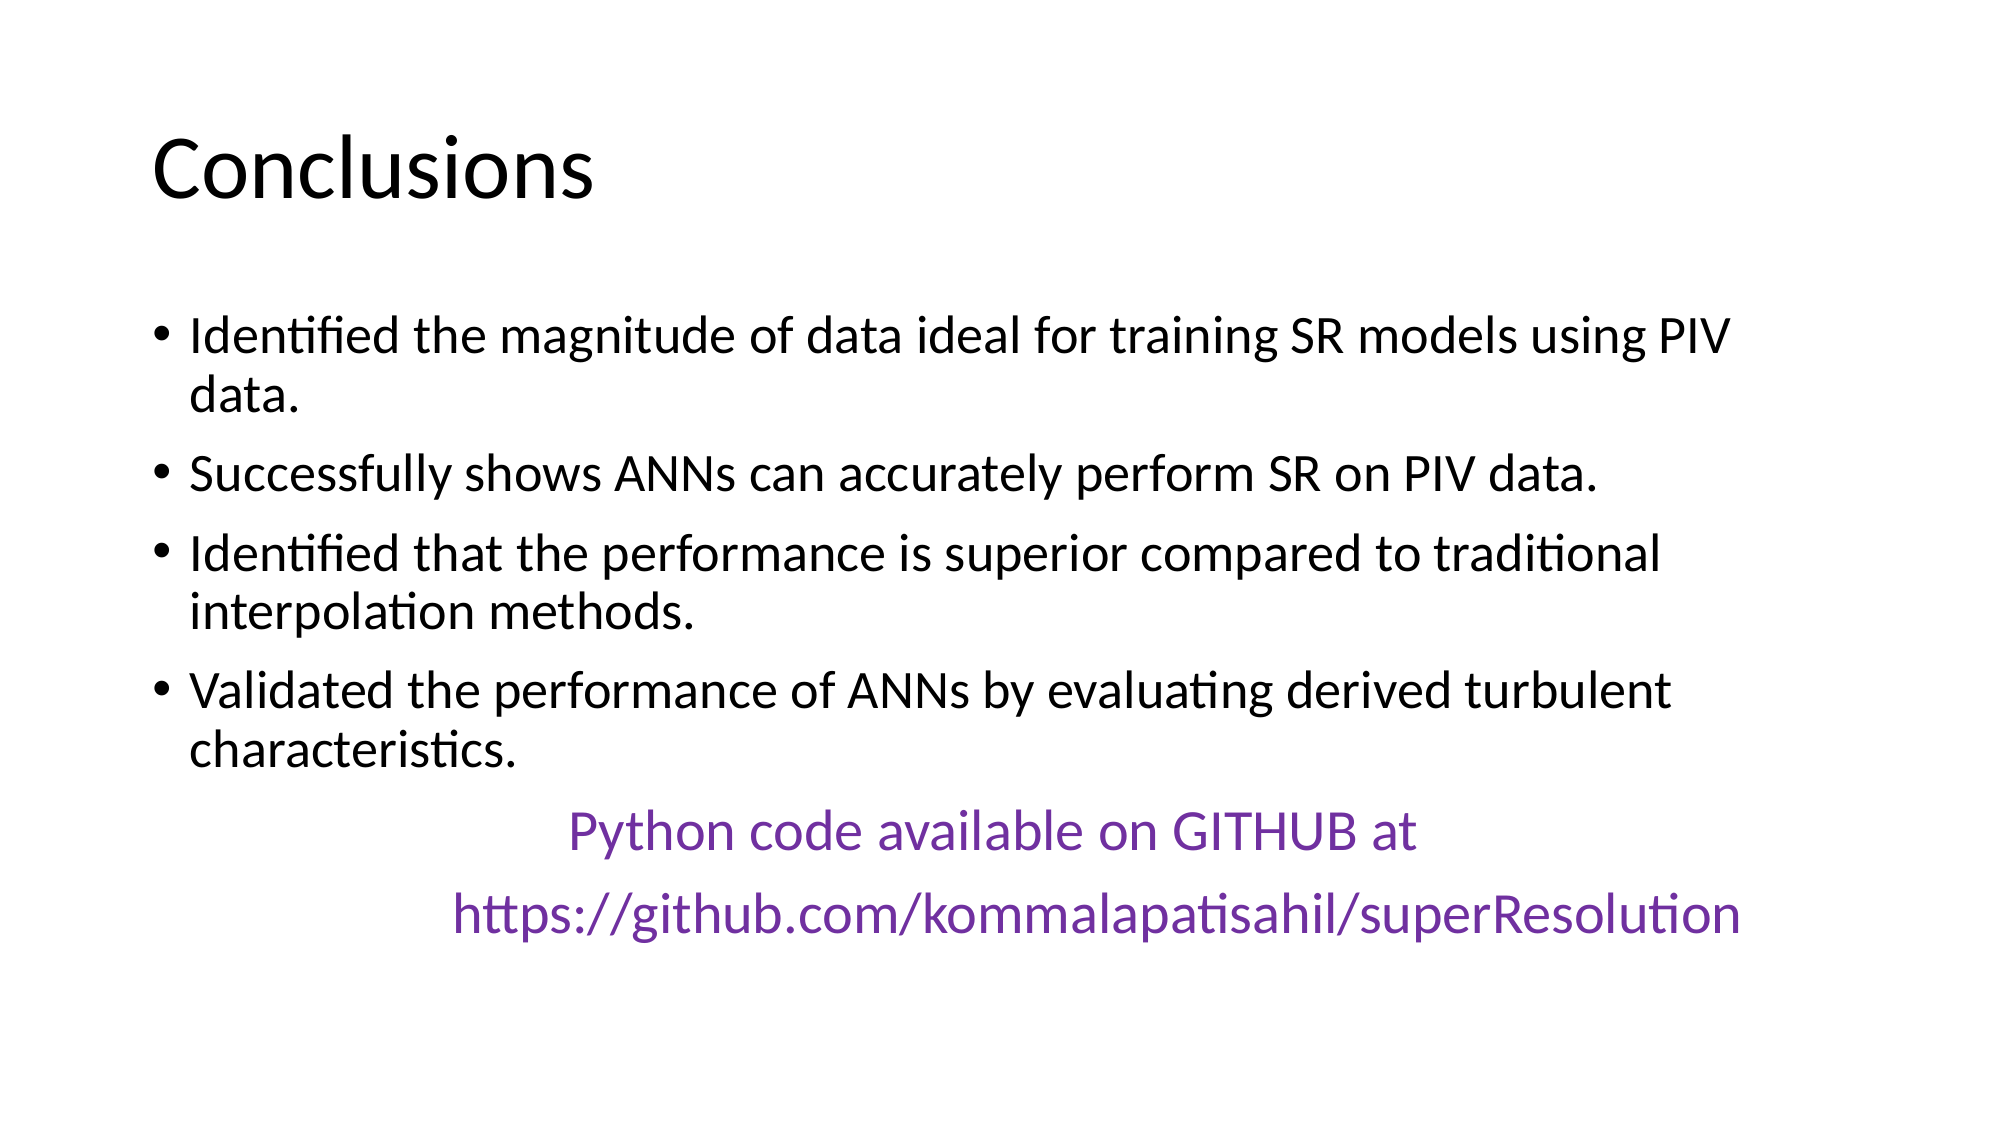

# Conclusions
Identified the magnitude of data ideal for training SR models using PIV data.
Successfully shows ANNs can accurately perform SR on PIV data.
Identified that the performance is superior compared to traditional interpolation methods.
Validated the performance of ANNs by evaluating derived turbulent characteristics.
Python code available on GITHUB at
		https://github.com/kommalapatisahil/superResolution